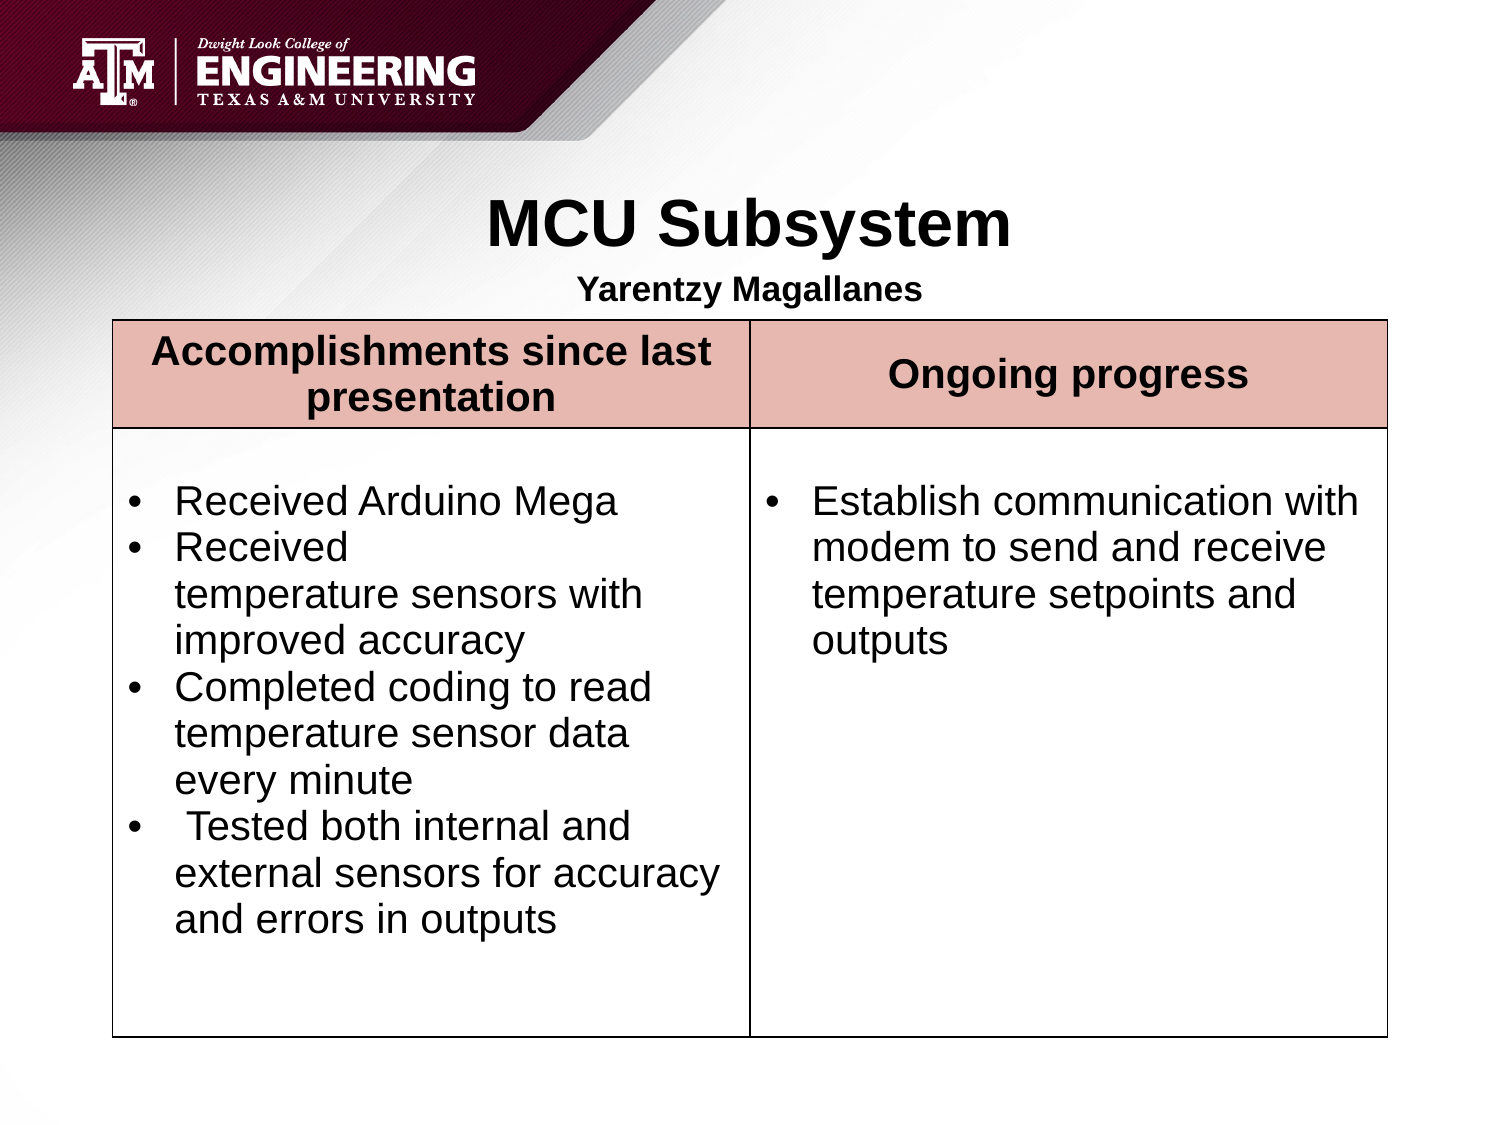

# MCU Subsystem
Yarentzy Magallanes
| Accomplishments since last presentation | Ongoing progress |
| --- | --- |
| Received Arduino Mega Received temperature sensors with improved accuracy Completed coding to read temperature sensor data every minute  Tested both internal and external sensors for accuracy and errors in outputs | Establish communication with modem to send and receive temperature setpoints and outputs |